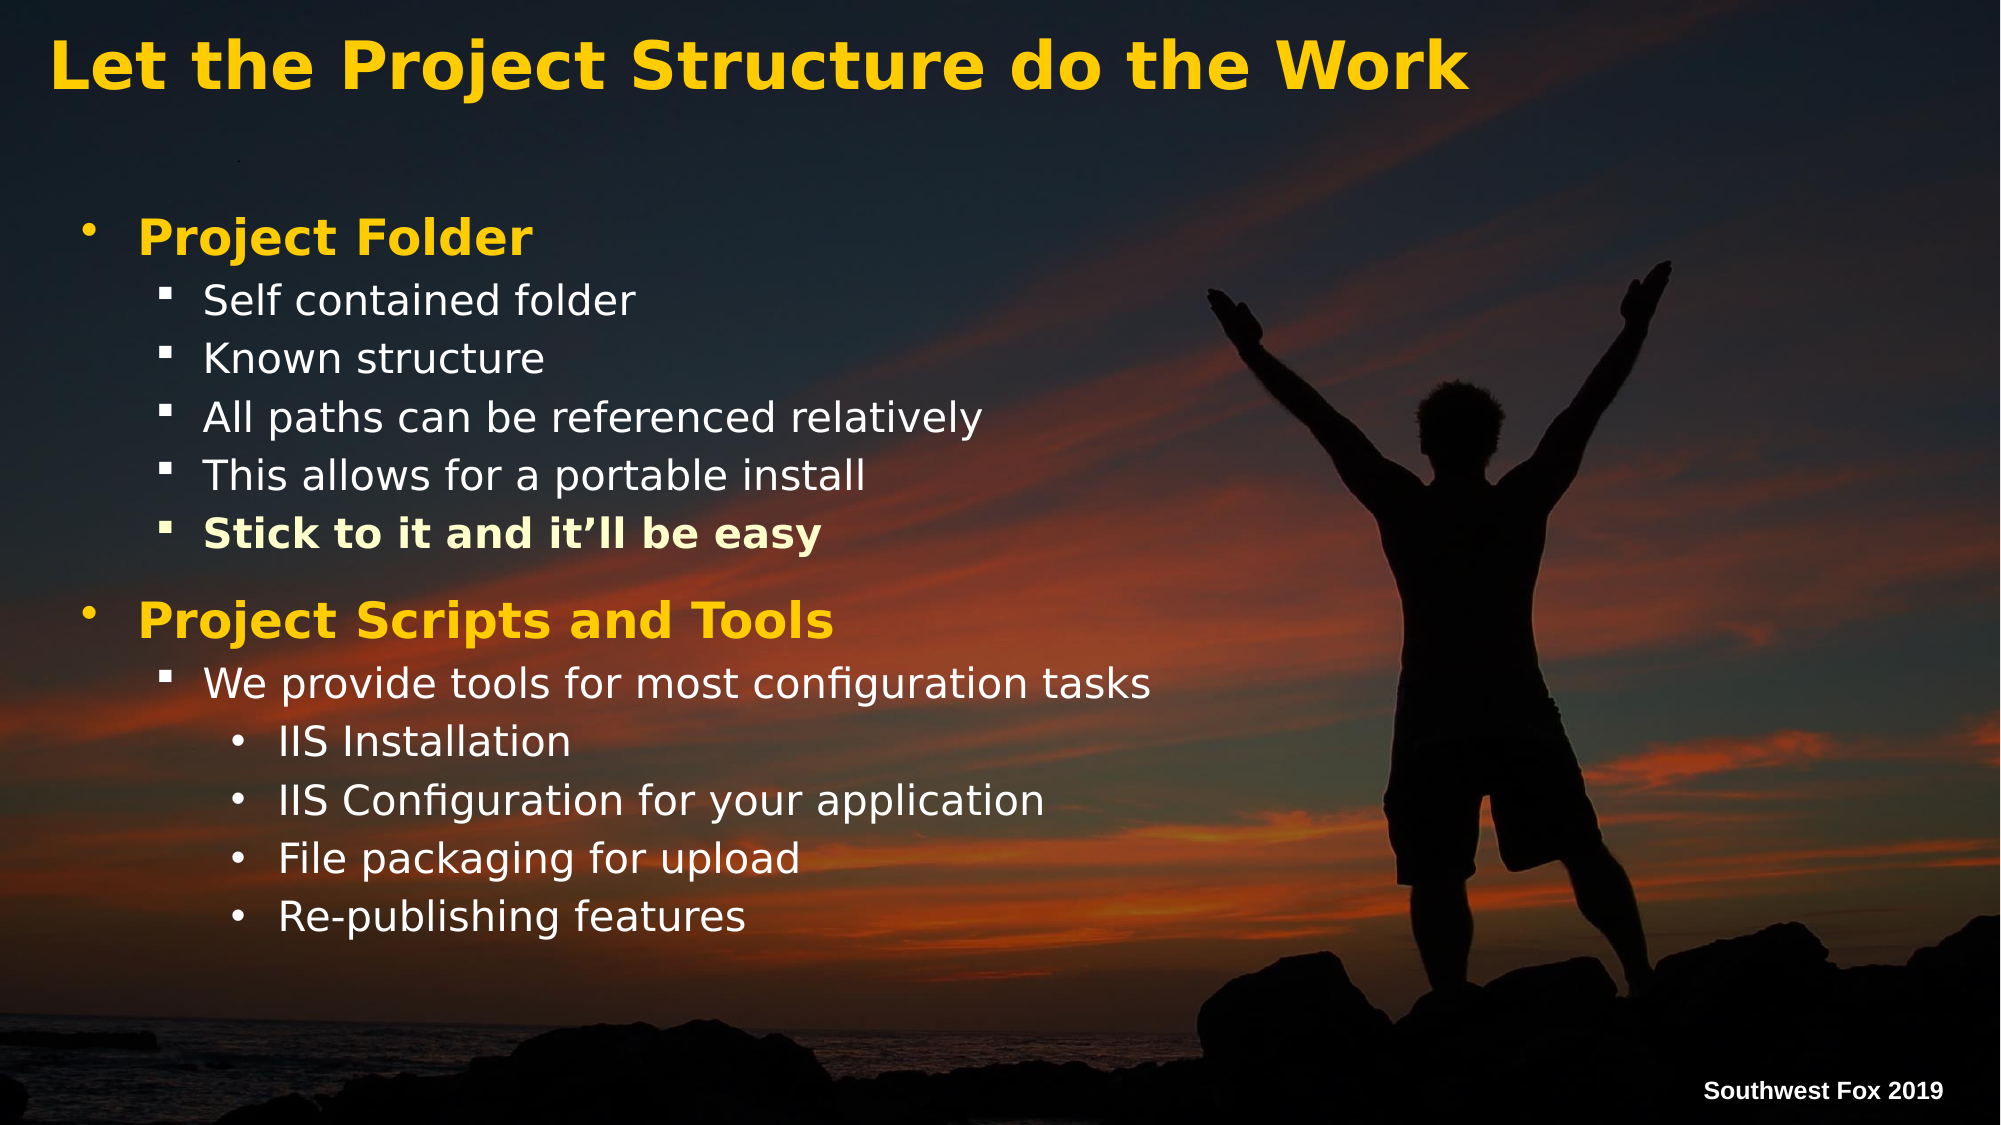

# Let the Project Structure do the Work
Project Folder
Self contained folder
Known structure
All paths can be referenced relatively
This allows for a portable install
Stick to it and it’ll be easy
Project Scripts and Tools
We provide tools for most configuration tasks
IIS Installation
IIS Configuration for your application
File packaging for upload
Re-publishing features